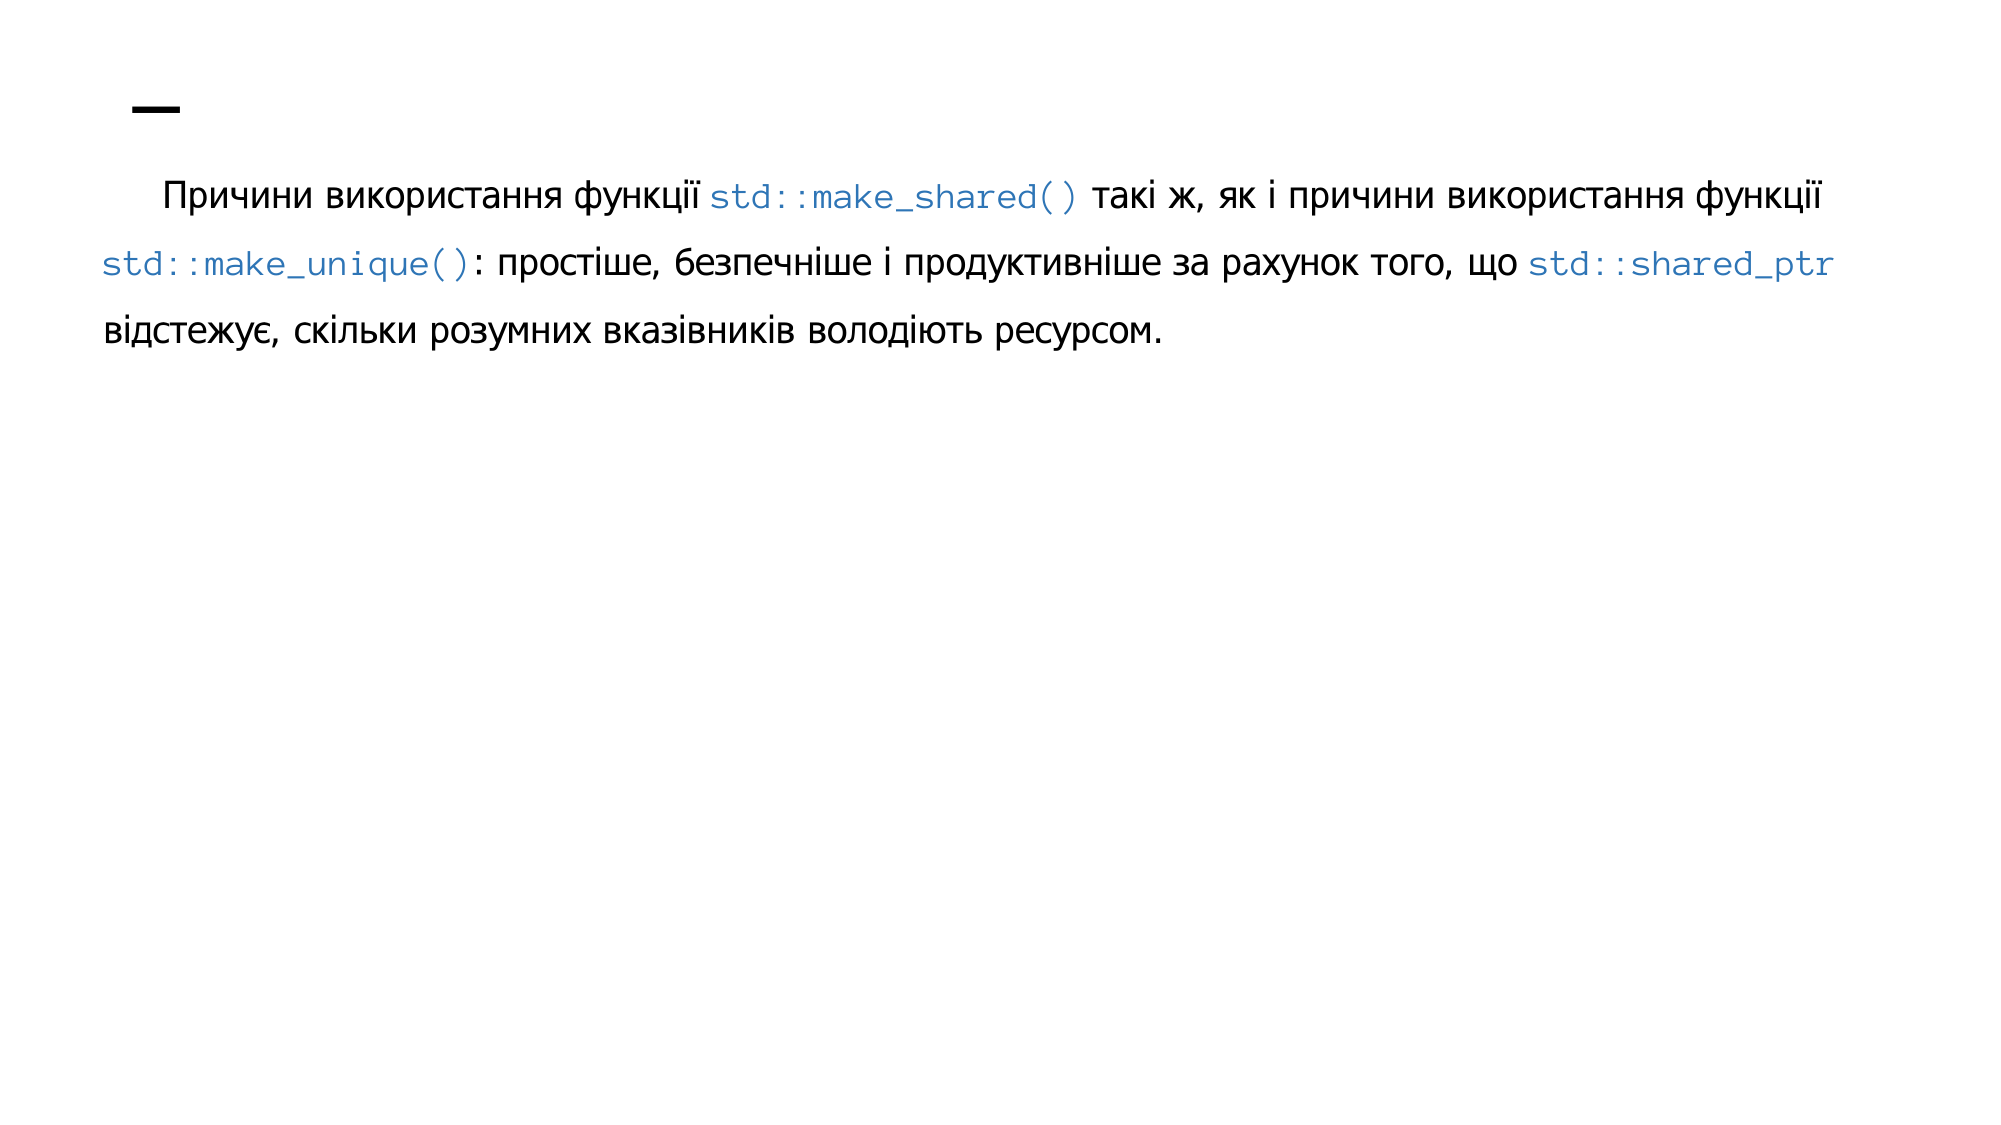

# _
Причини використання функції std::make_shared() такі ж, як і причини використання функції std::make_unique(): простіше, безпечніше і продуктивніше за рахунок того, що std::shared_ptr відстежує, скільки розумних вказівників володіють ресурсом.